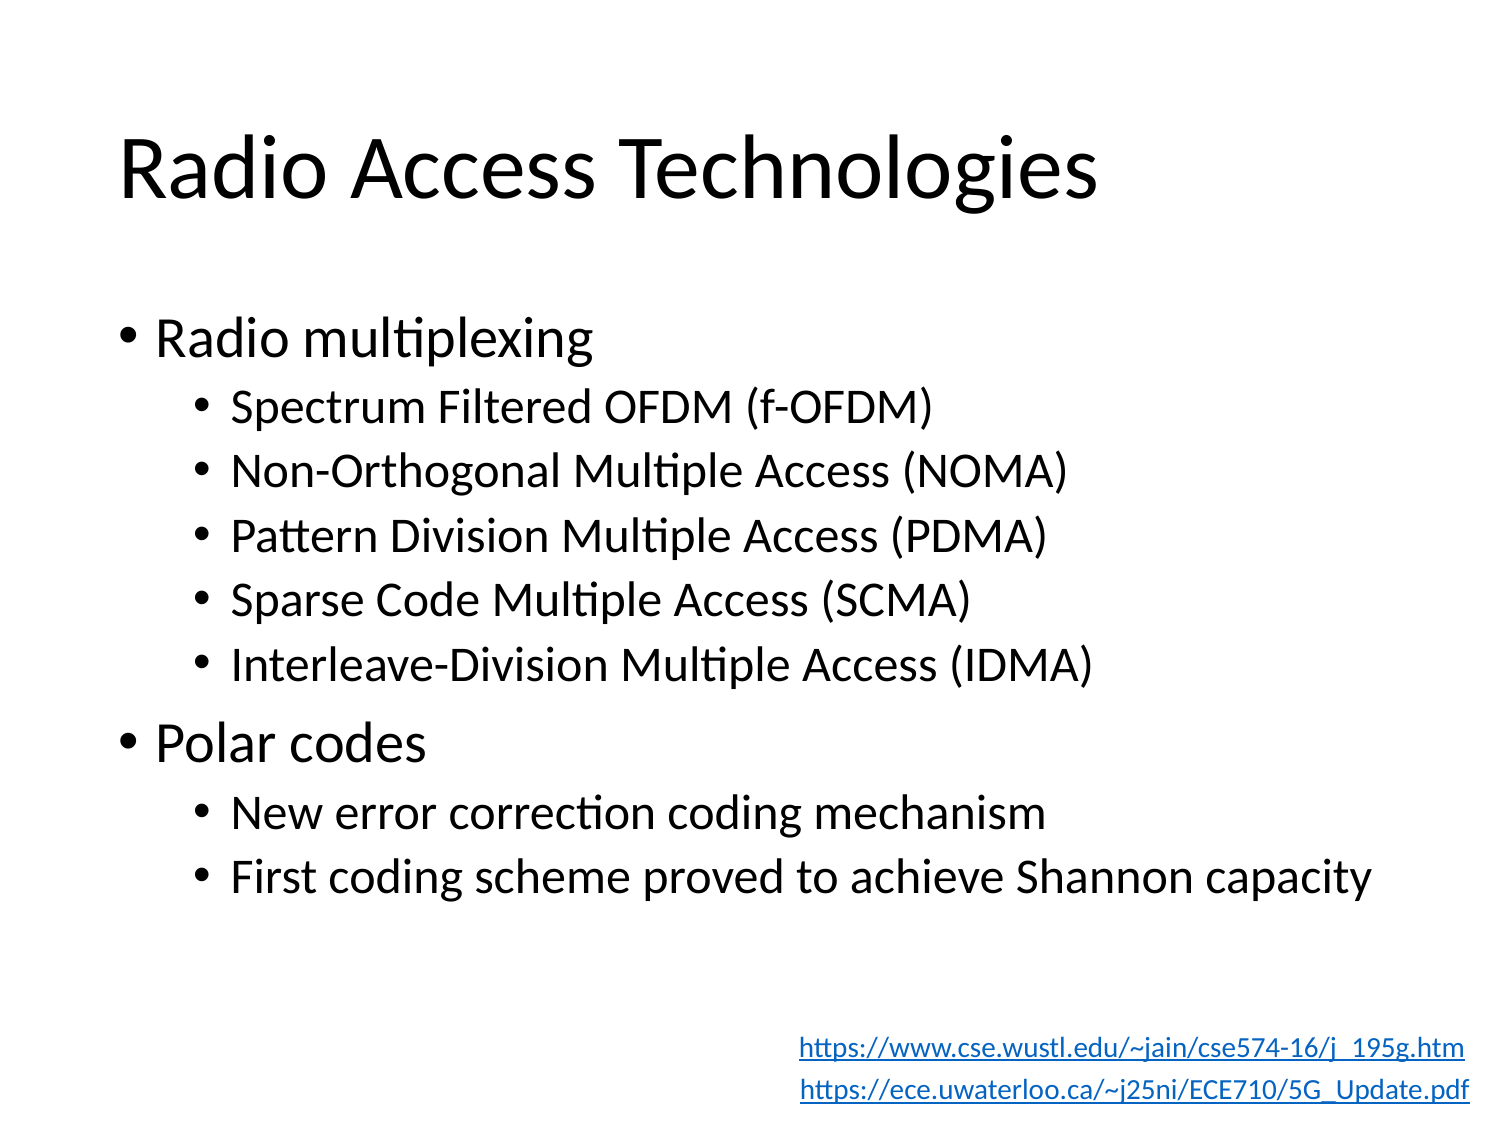

# Radio Access Technologies
Radio multiplexing
Spectrum Filtered OFDM (f-OFDM)
Non-Orthogonal Multiple Access (NOMA)
Pattern Division Multiple Access (PDMA)
Sparse Code Multiple Access (SCMA)
Interleave-Division Multiple Access (IDMA)
Polar codes
New error correction coding mechanism
First coding scheme proved to achieve Shannon capacity

https://www.cse.wustl.edu/~jain/cse574-16/j_195g.htm
https://ece.uwaterloo.ca/~j25ni/ECE710/5G_Update.pdf